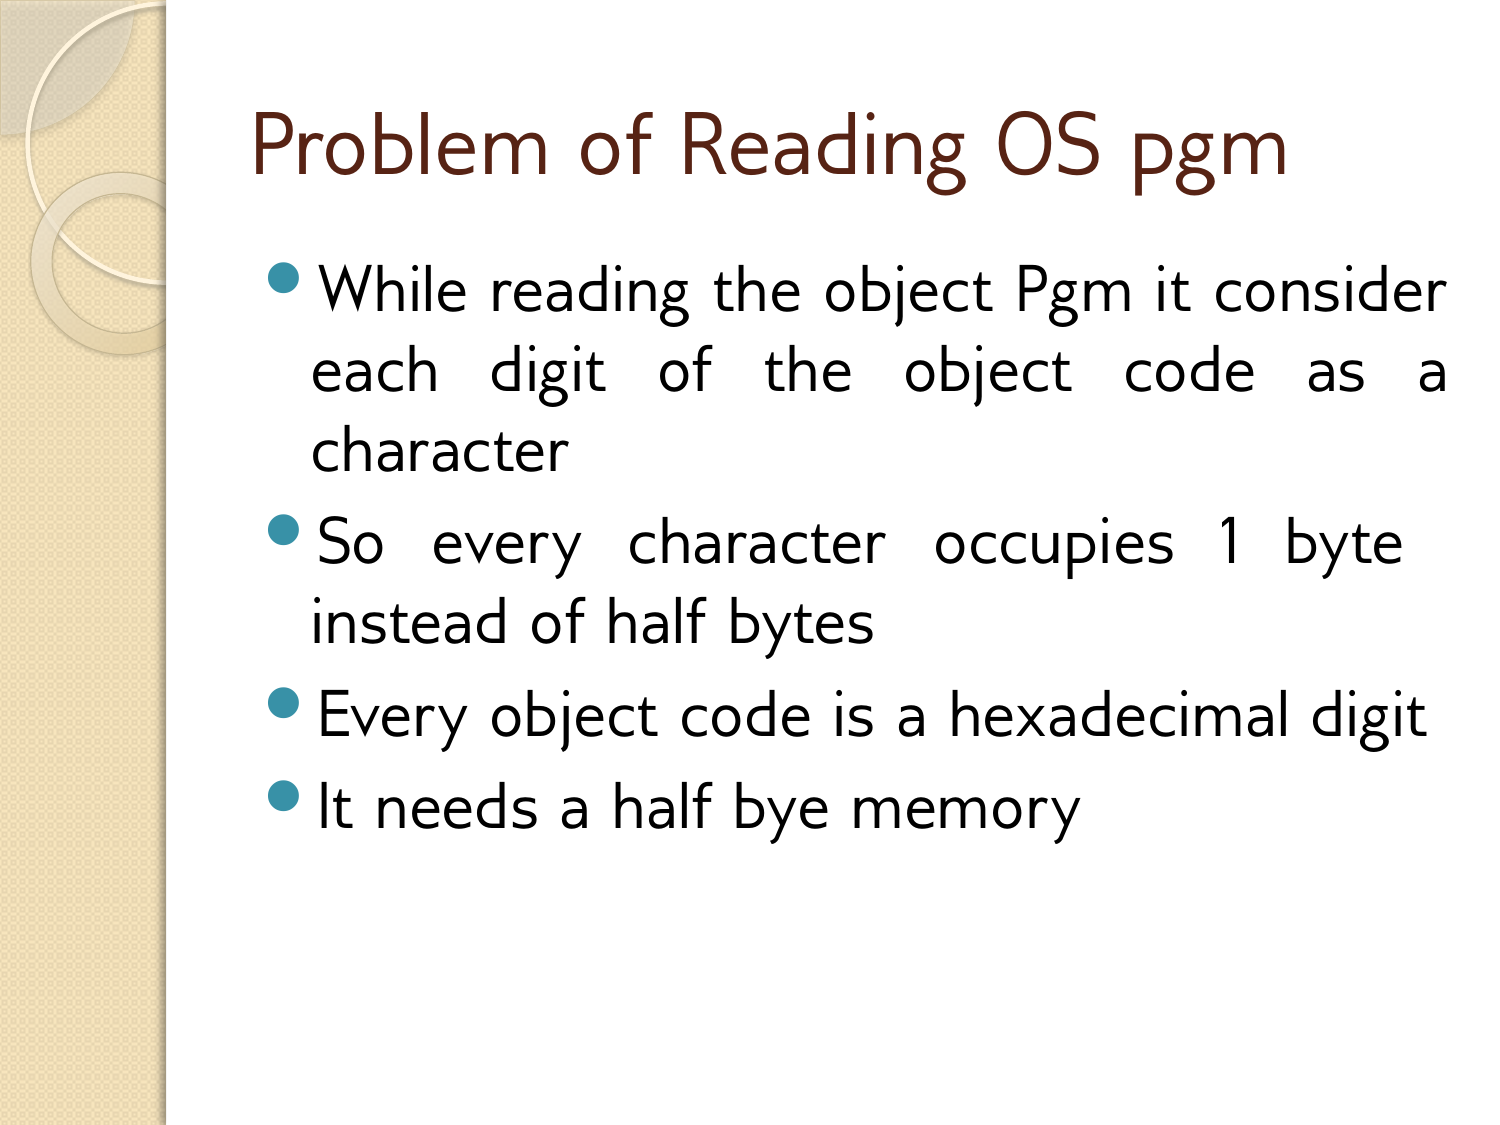

# Problem of Reading OS pgm
While reading the object Pgm it consider each digit of the object code as a character
So every character occupies 1 byte  instead of half bytes
Every object code is a hexadecimal digit
It needs a half bye memory